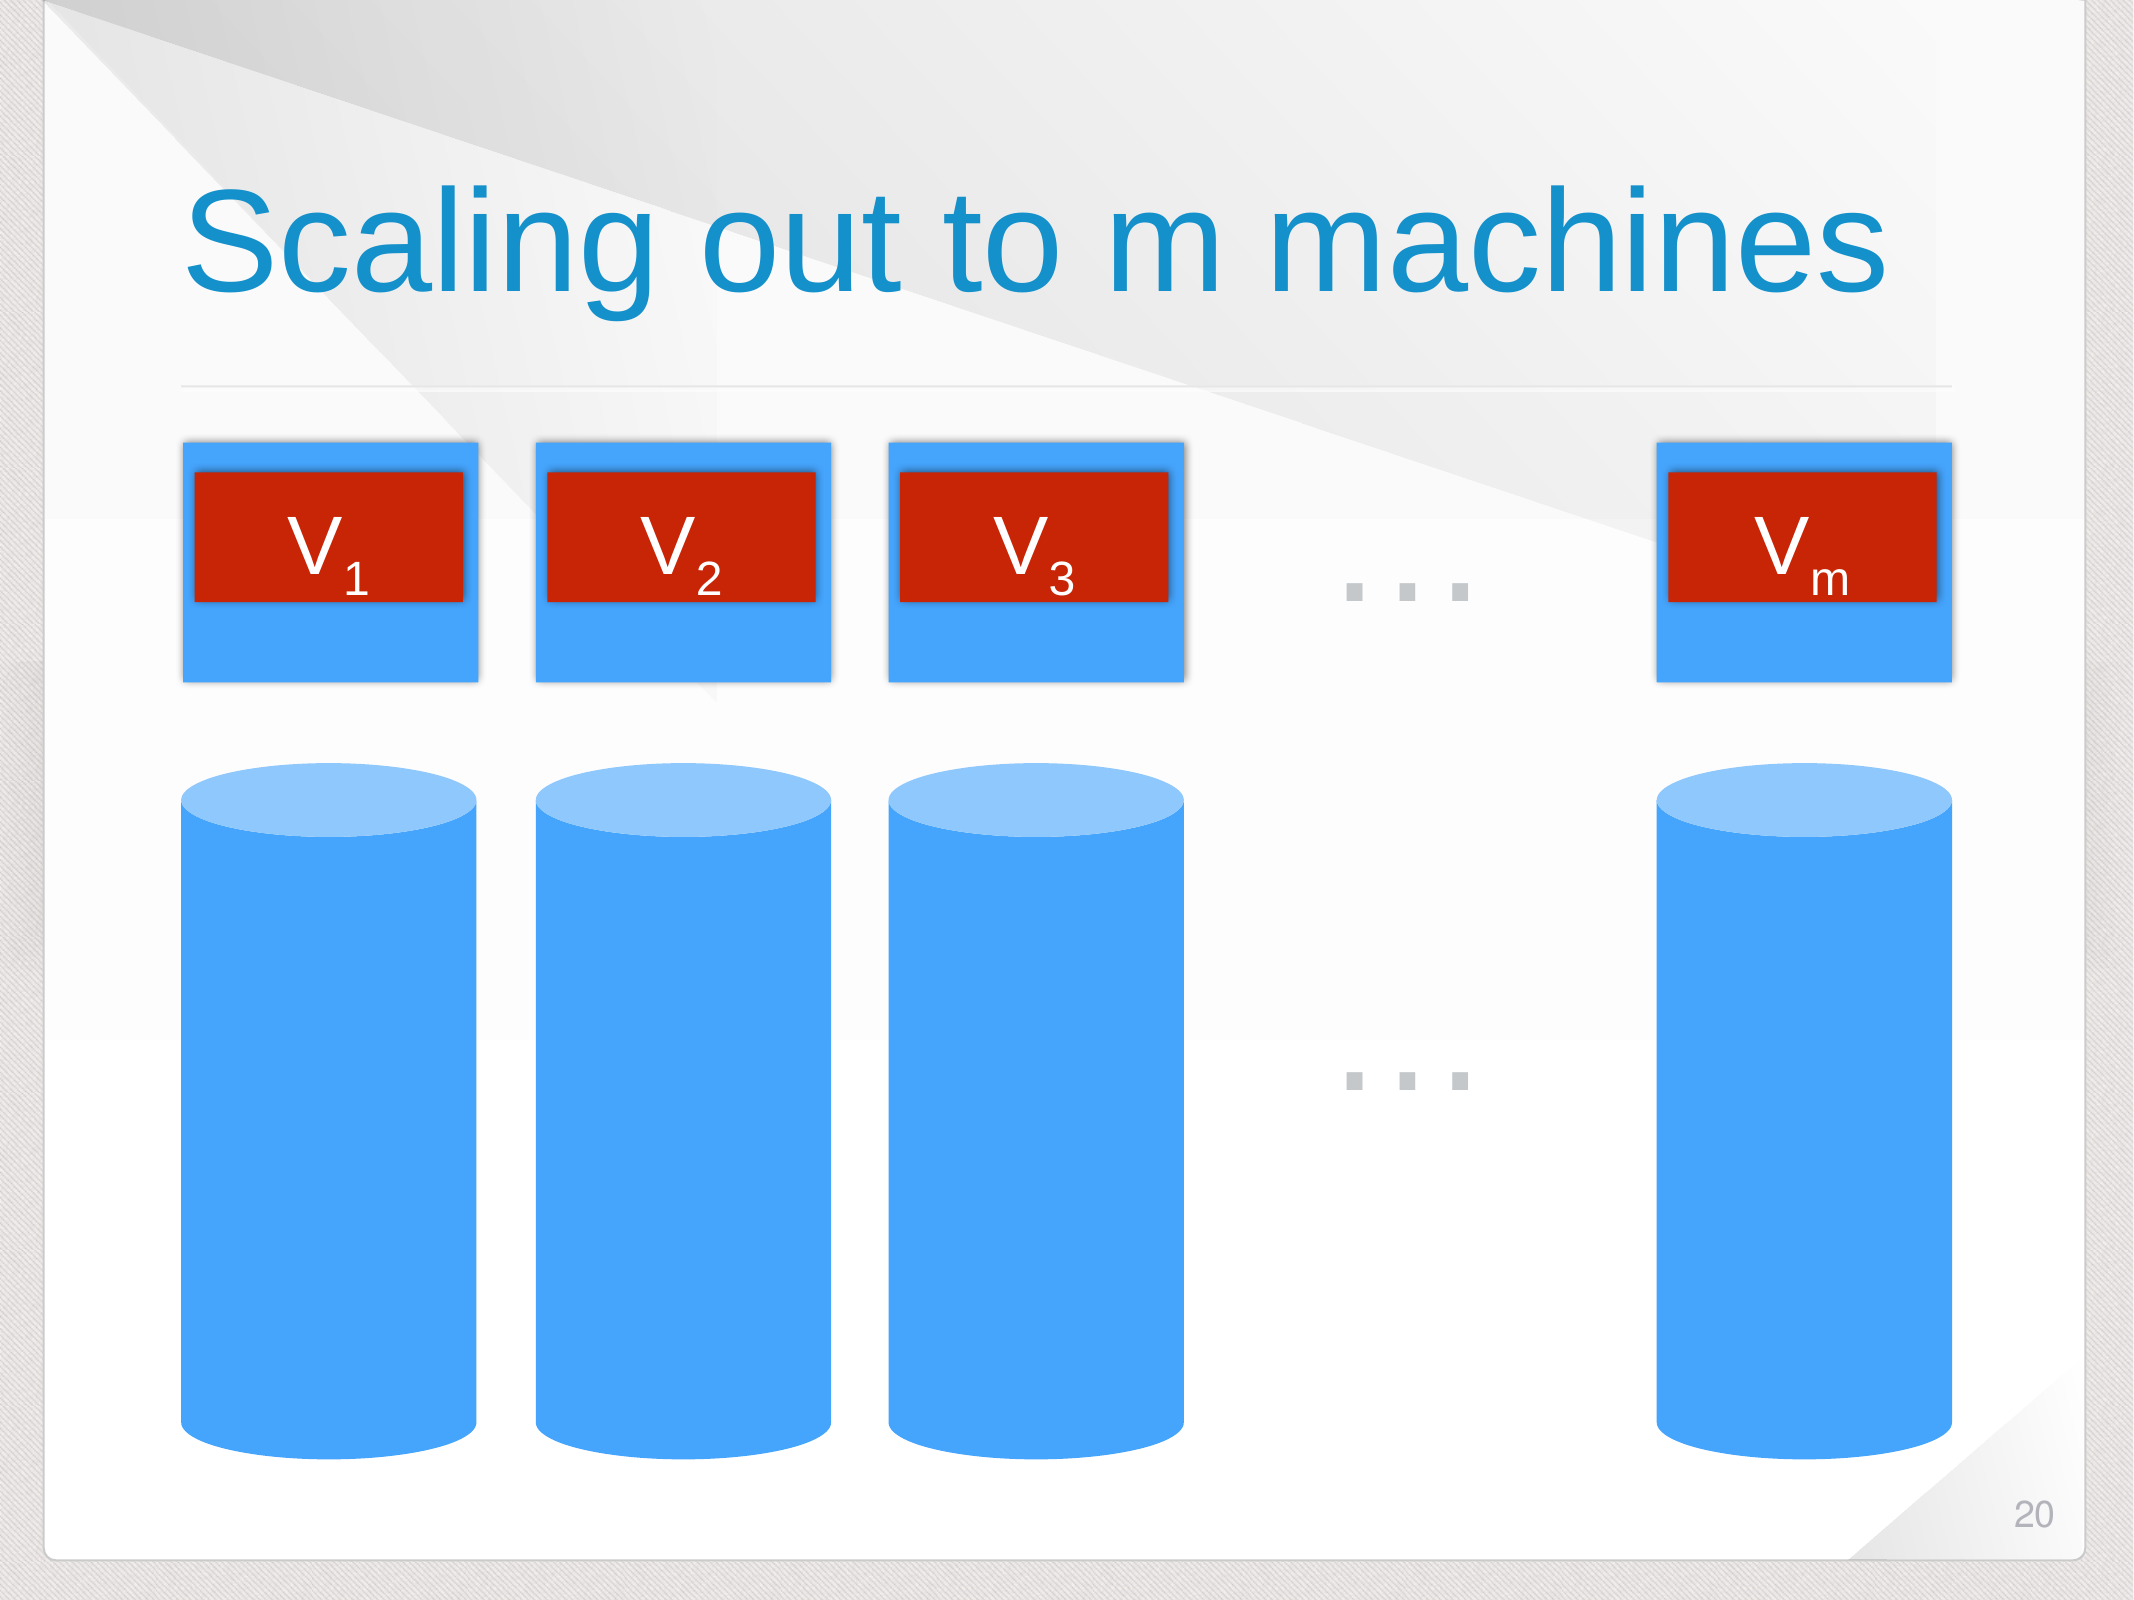

# Scaling out to m machines
…

V1
V2
V3
Vm

…
20